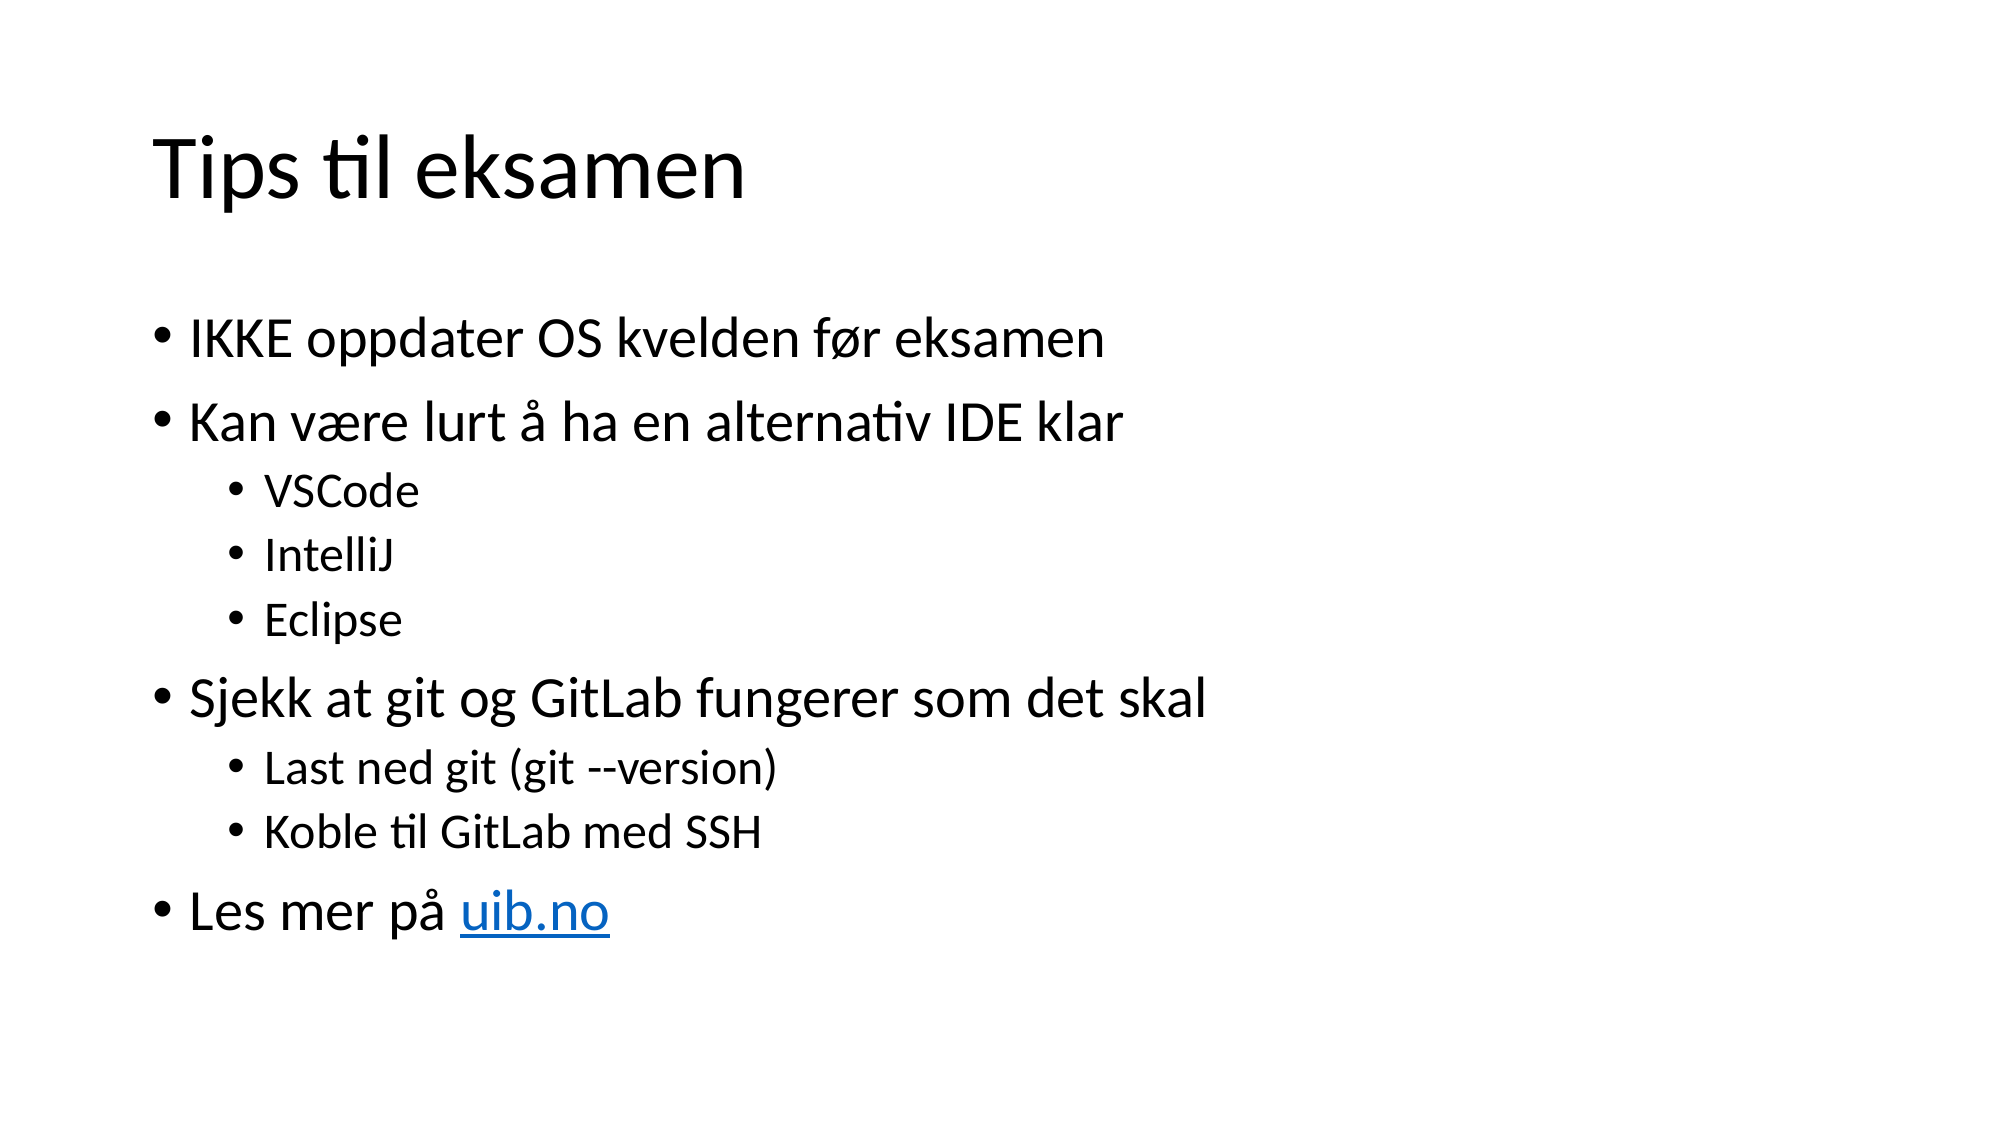

# Tips til eksamen
IKKE oppdater OS kvelden før eksamen
Kan være lurt å ha en alternativ IDE klar
VSCode
IntelliJ
Eclipse
Sjekk at git og GitLab fungerer som det skal
Last ned git (git --version)
Koble til GitLab med SSH
Les mer på uib.no